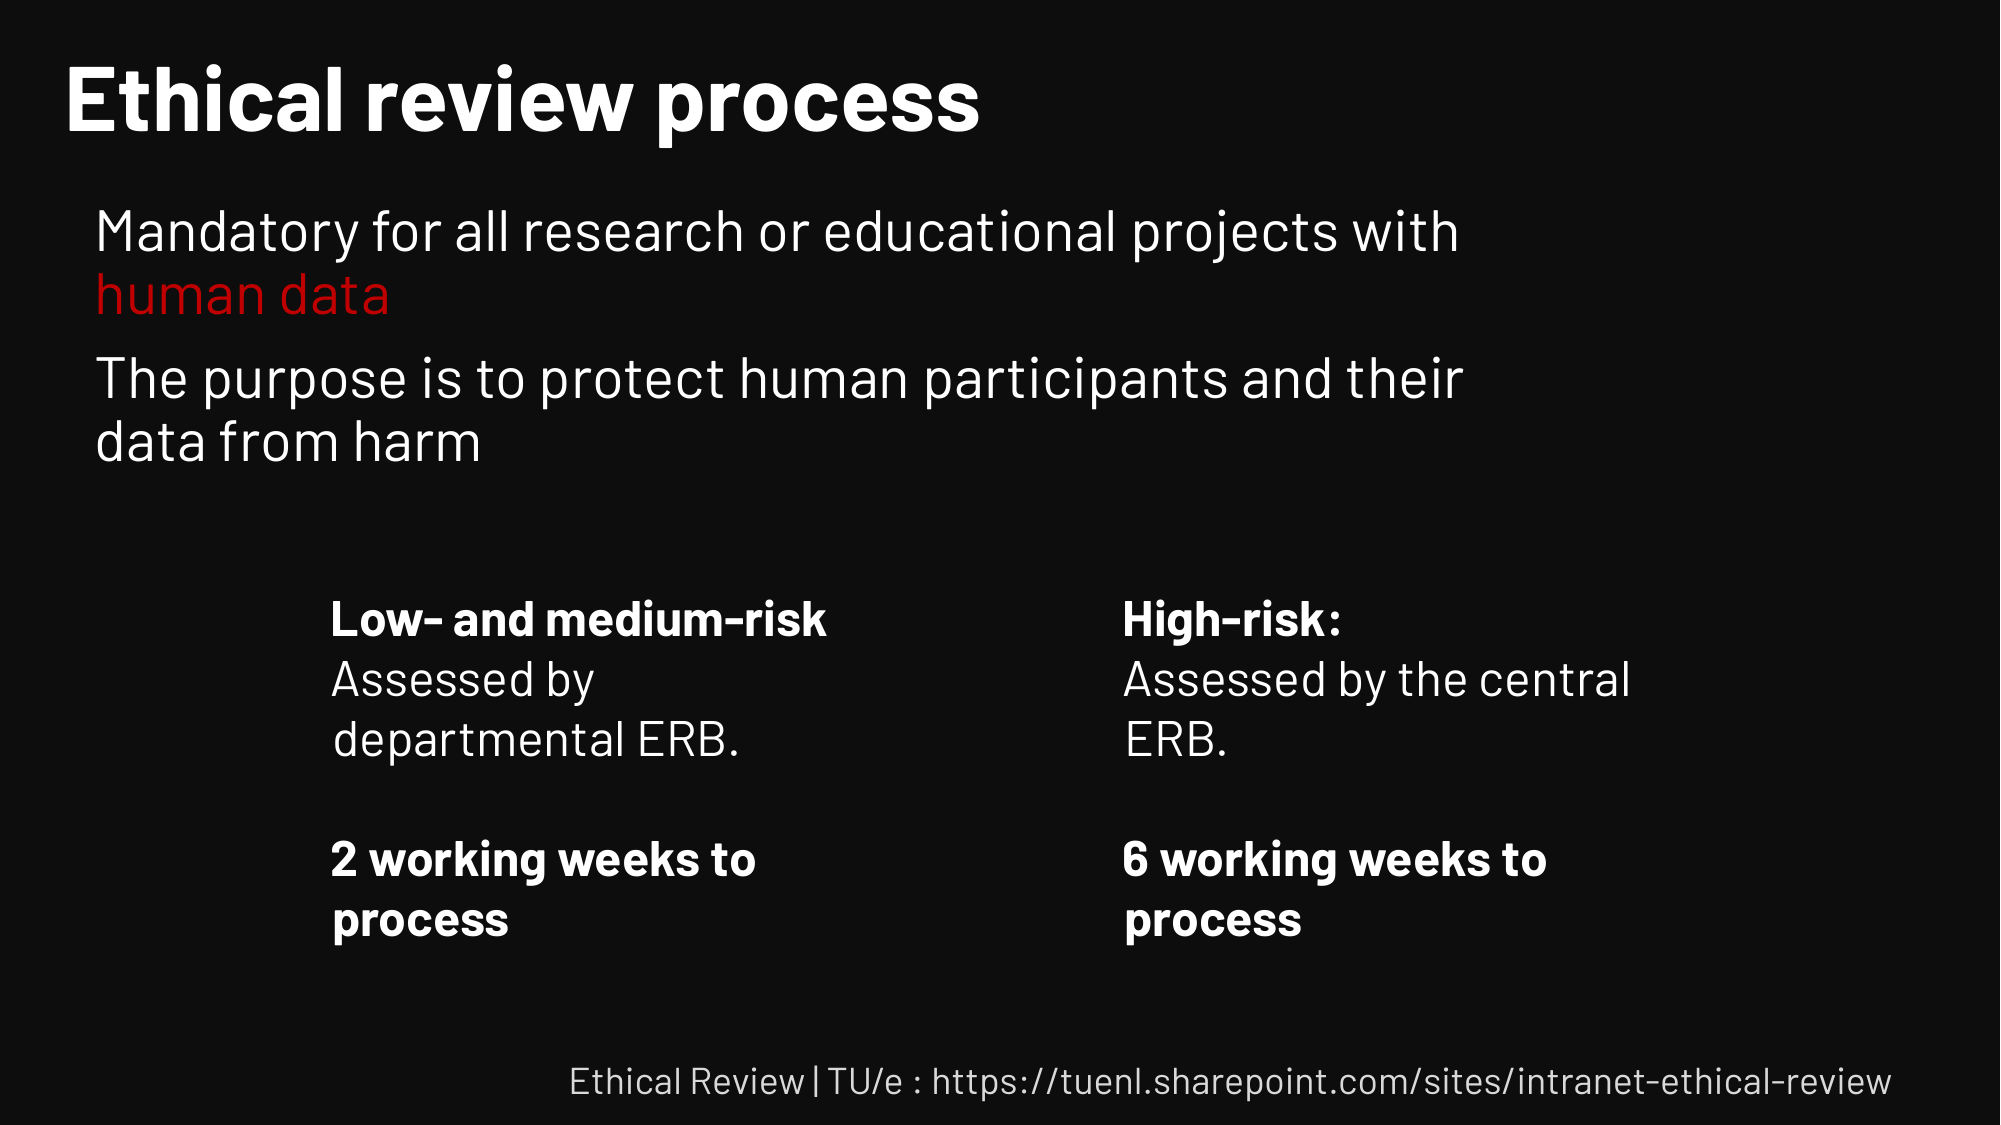

Ethical review process

Mandatory for all research or educational projects with human data
The purpose is to protect human participants and their data from harm

Low- and medium-risk
Assessed by departmental ERB.

2 working weeks to process
High-risk:
Assessed by the central ERB.

6 working weeks to process
Ethical Review | TU/e : https://tuenl.sharepoint.com/sites/intranet-ethical-review